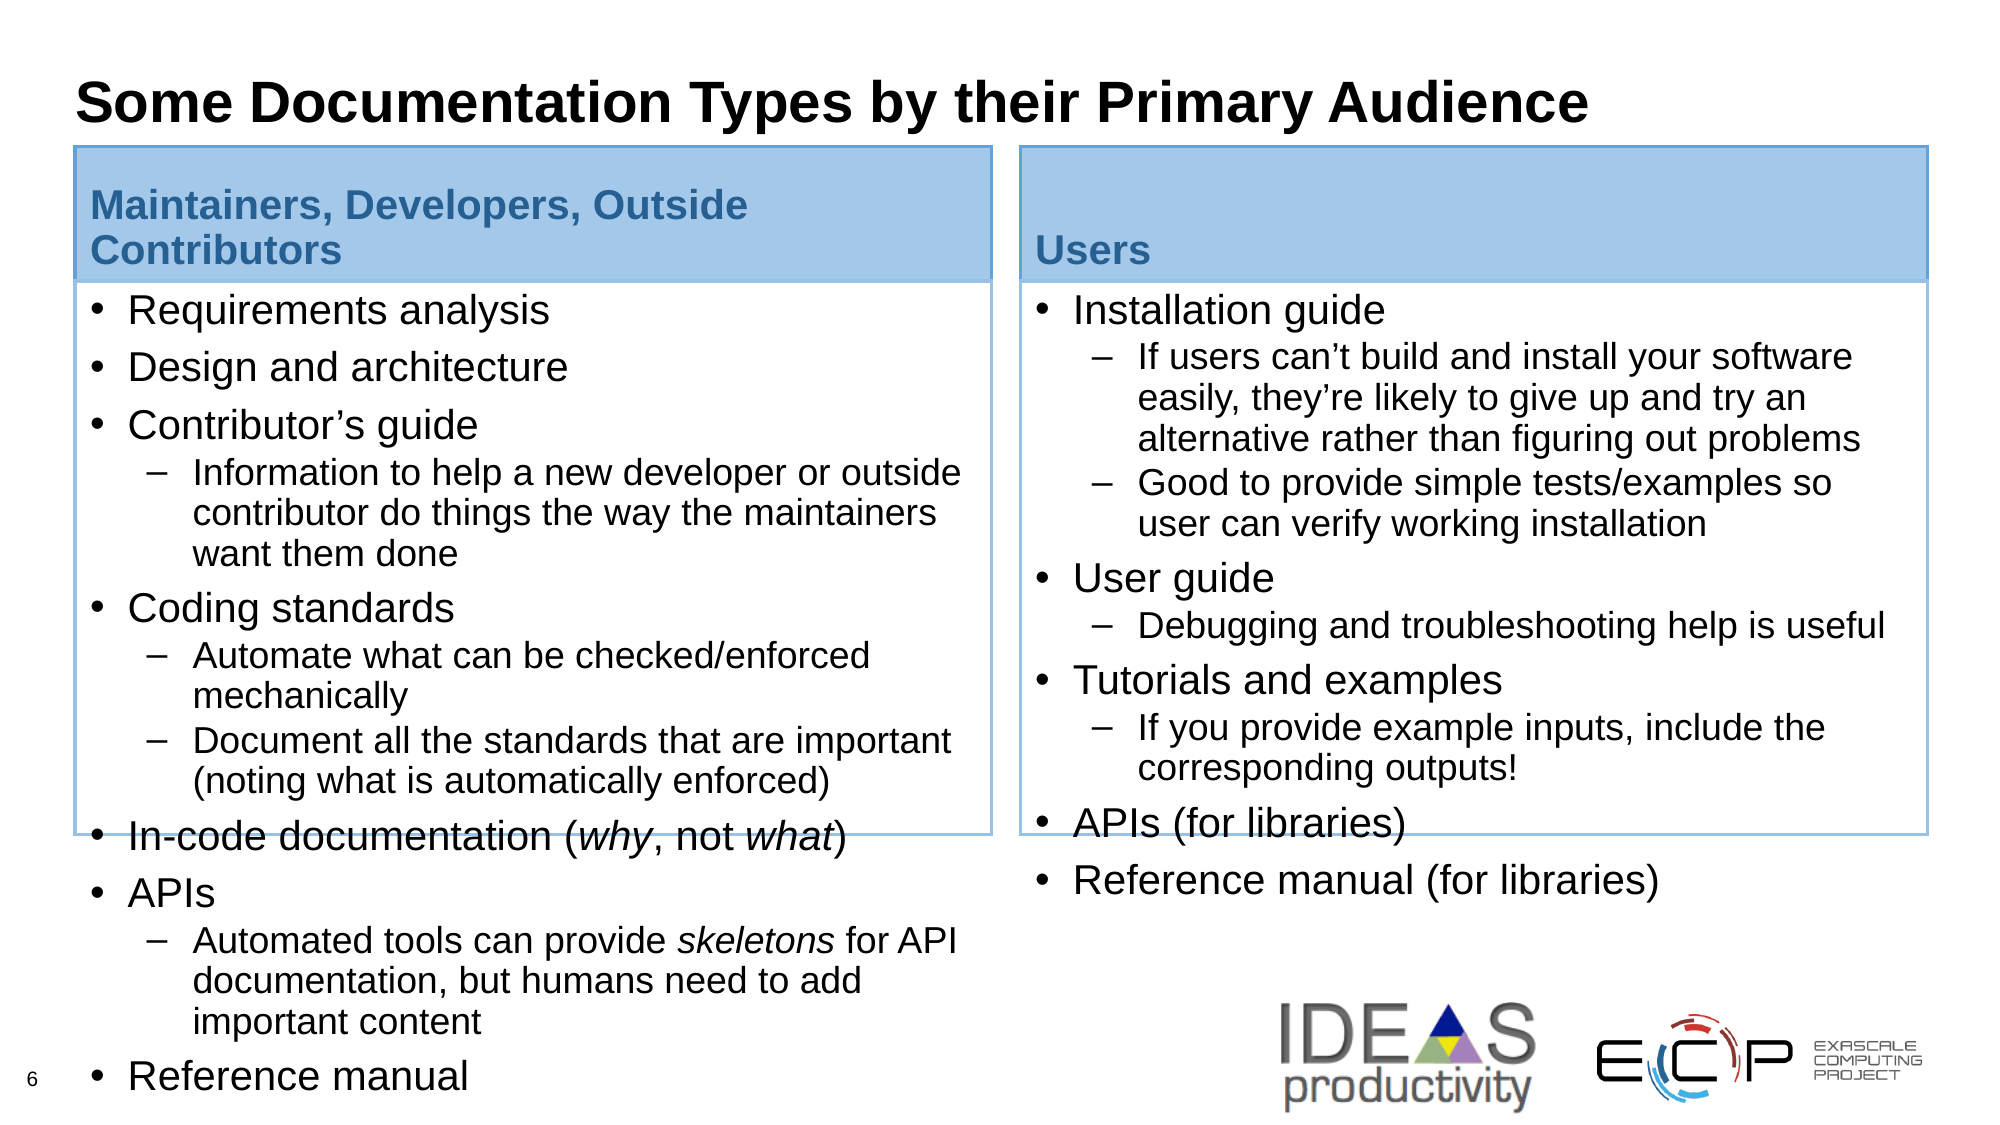

# Some Documentation Types by their Primary Audience
Maintainers, Developers, Outside Contributors
Users
Requirements analysis
Design and architecture
Contributor’s guide
Information to help a new developer or outside contributor do things the way the maintainers want them done
Coding standards
Automate what can be checked/enforced mechanically
Document all the standards that are important (noting what is automatically enforced)
In-code documentation (why, not what)
APIs
Automated tools can provide skeletons for API documentation, but humans need to add important content
Reference manual
Installation guide
If users can’t build and install your software easily, they’re likely to give up and try an alternative rather than figuring out problems
Good to provide simple tests/examples so user can verify working installation
User guide
Debugging and troubleshooting help is useful
Tutorials and examples
If you provide example inputs, include the corresponding outputs!
APIs (for libraries)
Reference manual (for libraries)